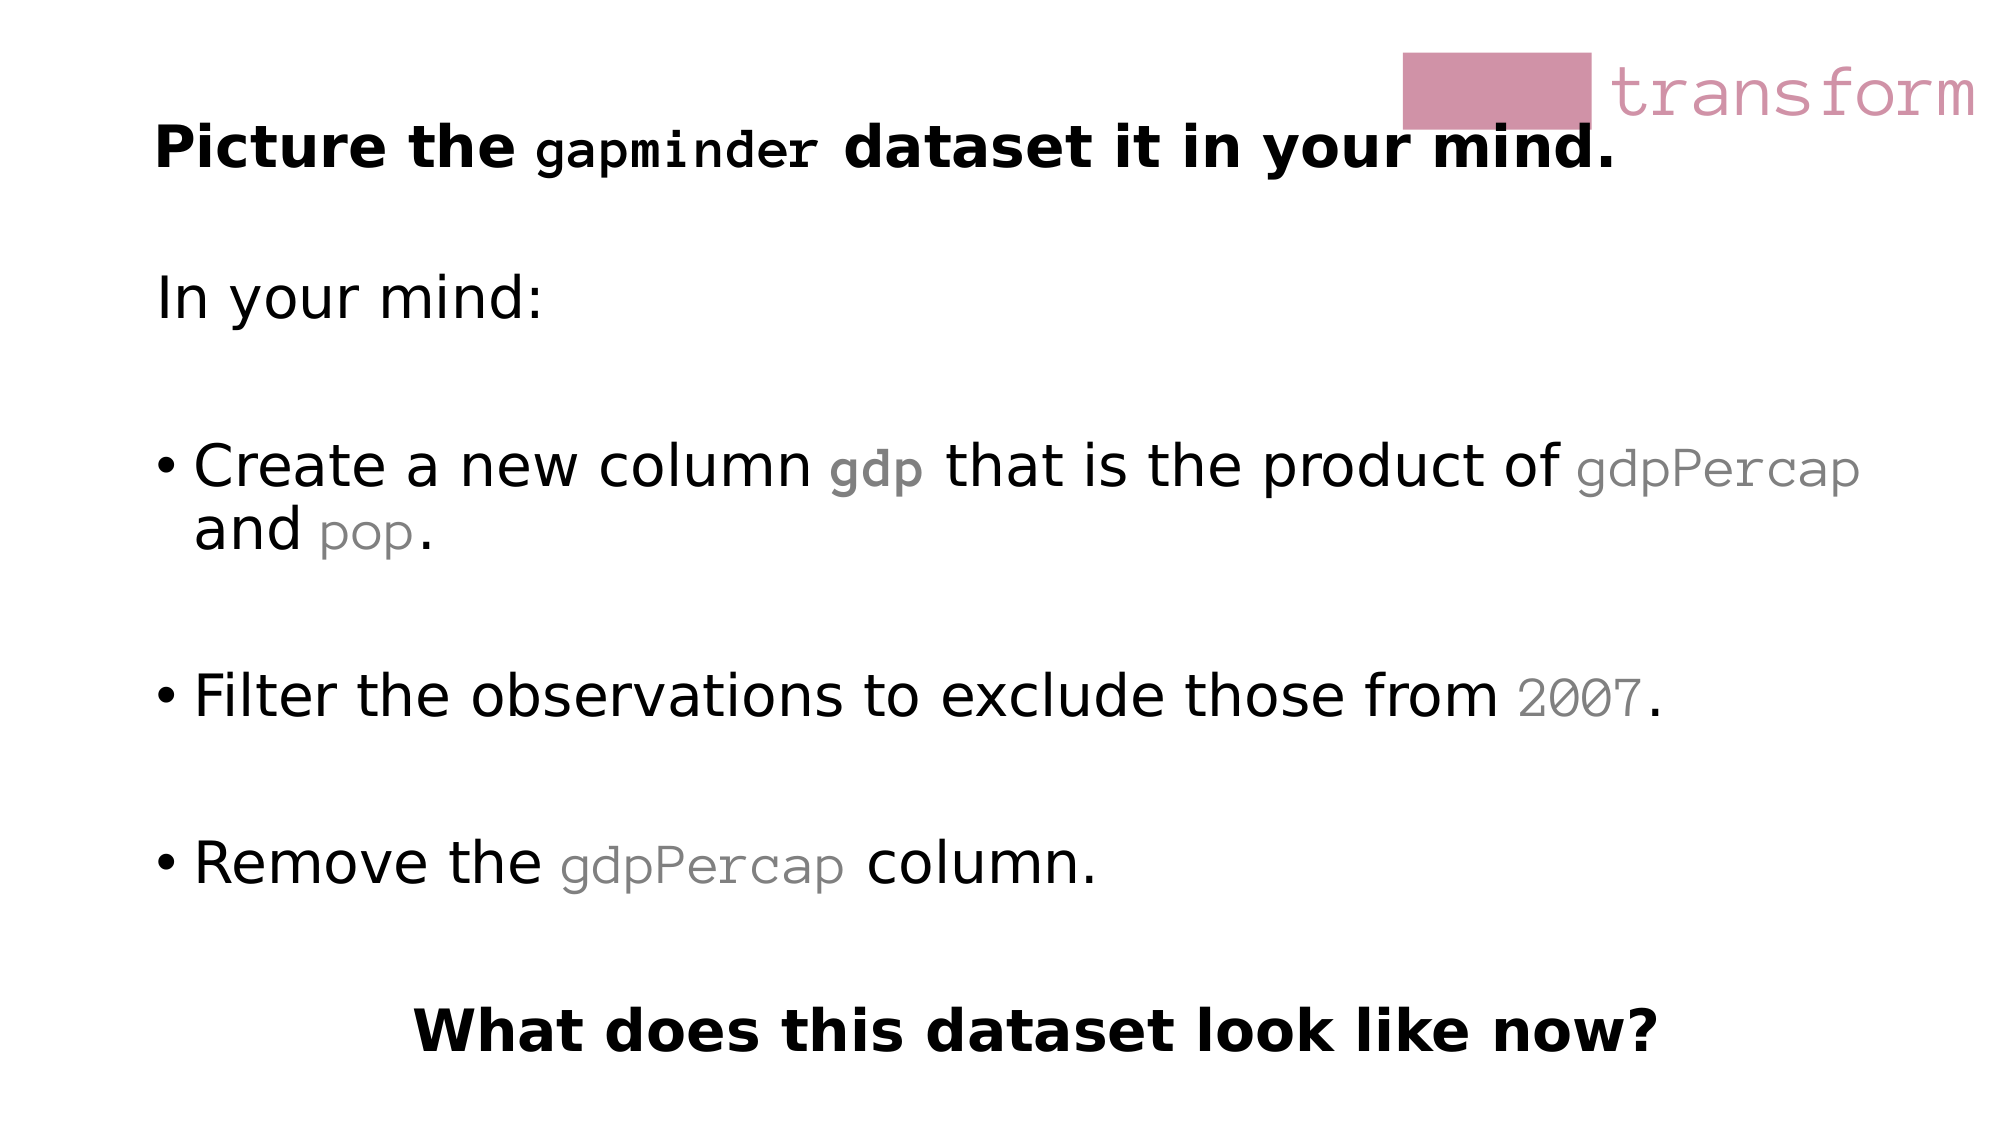

transform

Picture the gapminder dataset it in your mind.
In your mind:

Create a new column gdp that is the product of gdpPercap and pop.

Filter the observations to exclude those from 2007.

Remove the gdpPercap column.

What does this dataset look like now?